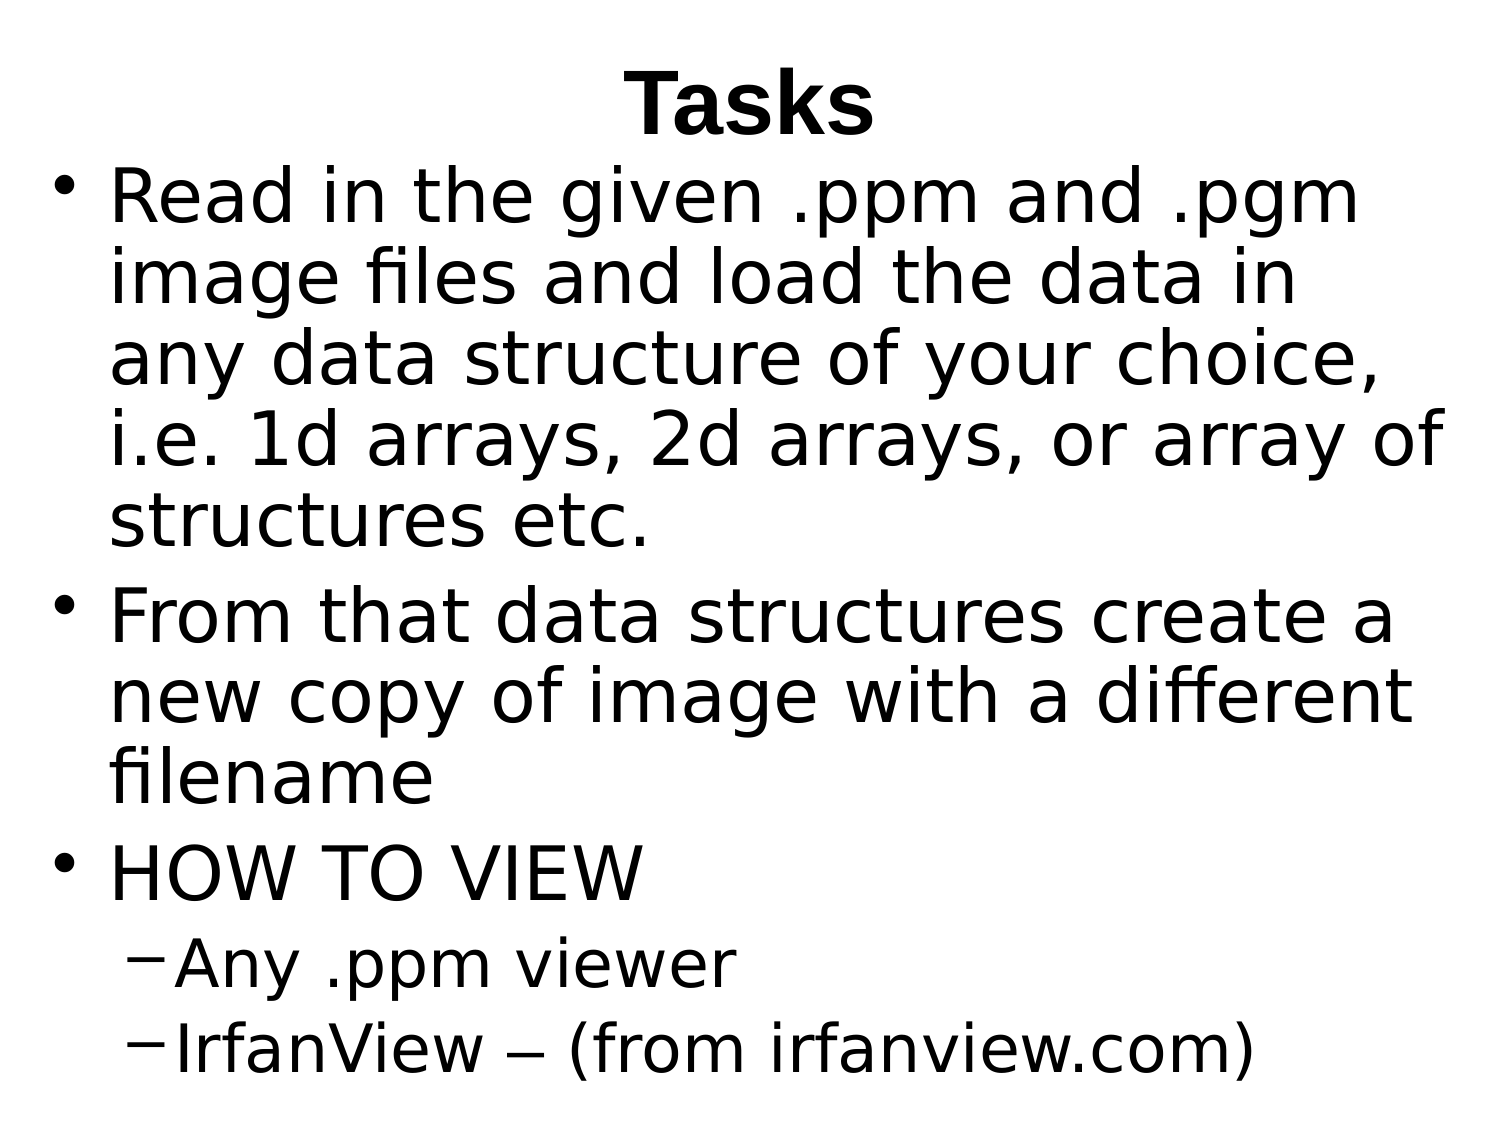

Tasks
Read in the given .ppm and .pgm image files and load the data in any data structure of your choice, i.e. 1d arrays, 2d arrays, or array of structures etc.
From that data structures create a new copy of image with a different filename
HOW TO VIEW
Any .ppm viewer
IrfanView – (from irfanview.com)